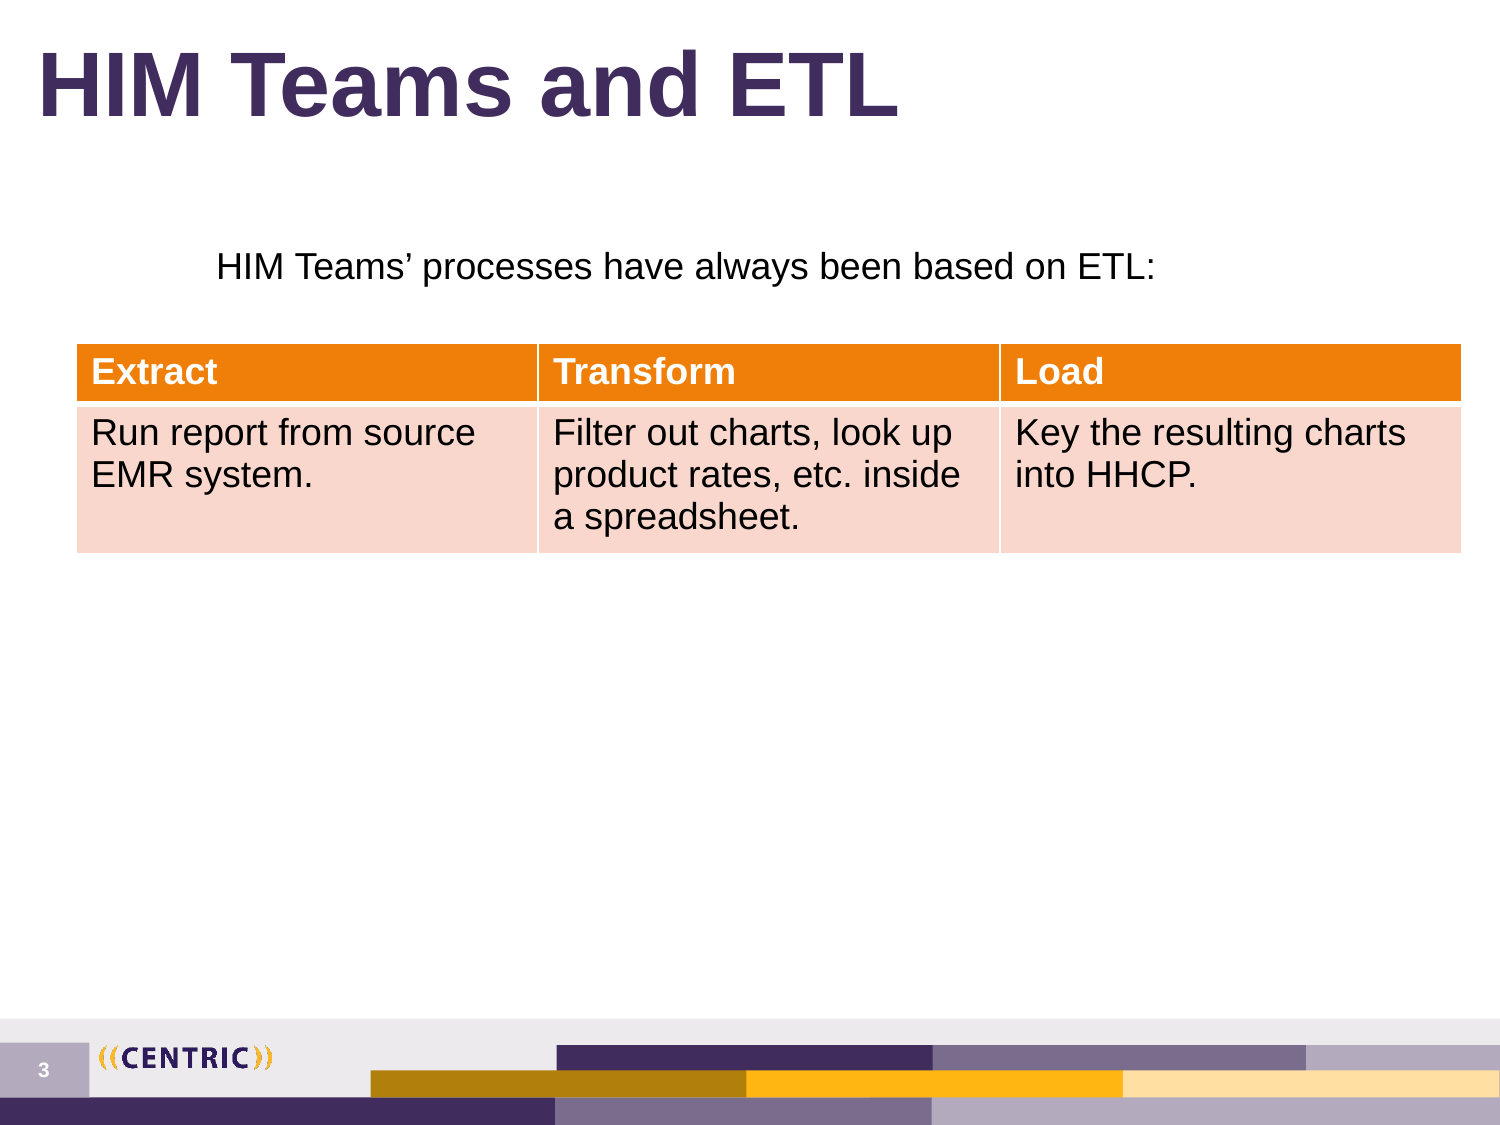

# HIM Teams and ETL
HIM Teams’ processes have always been based on ETL:
| Extract | Transform | Load |
| --- | --- | --- |
| Run report from source EMR system. | Filter out charts, look up product rates, etc. inside a spreadsheet. | Key the resulting charts into HHCP. |
3